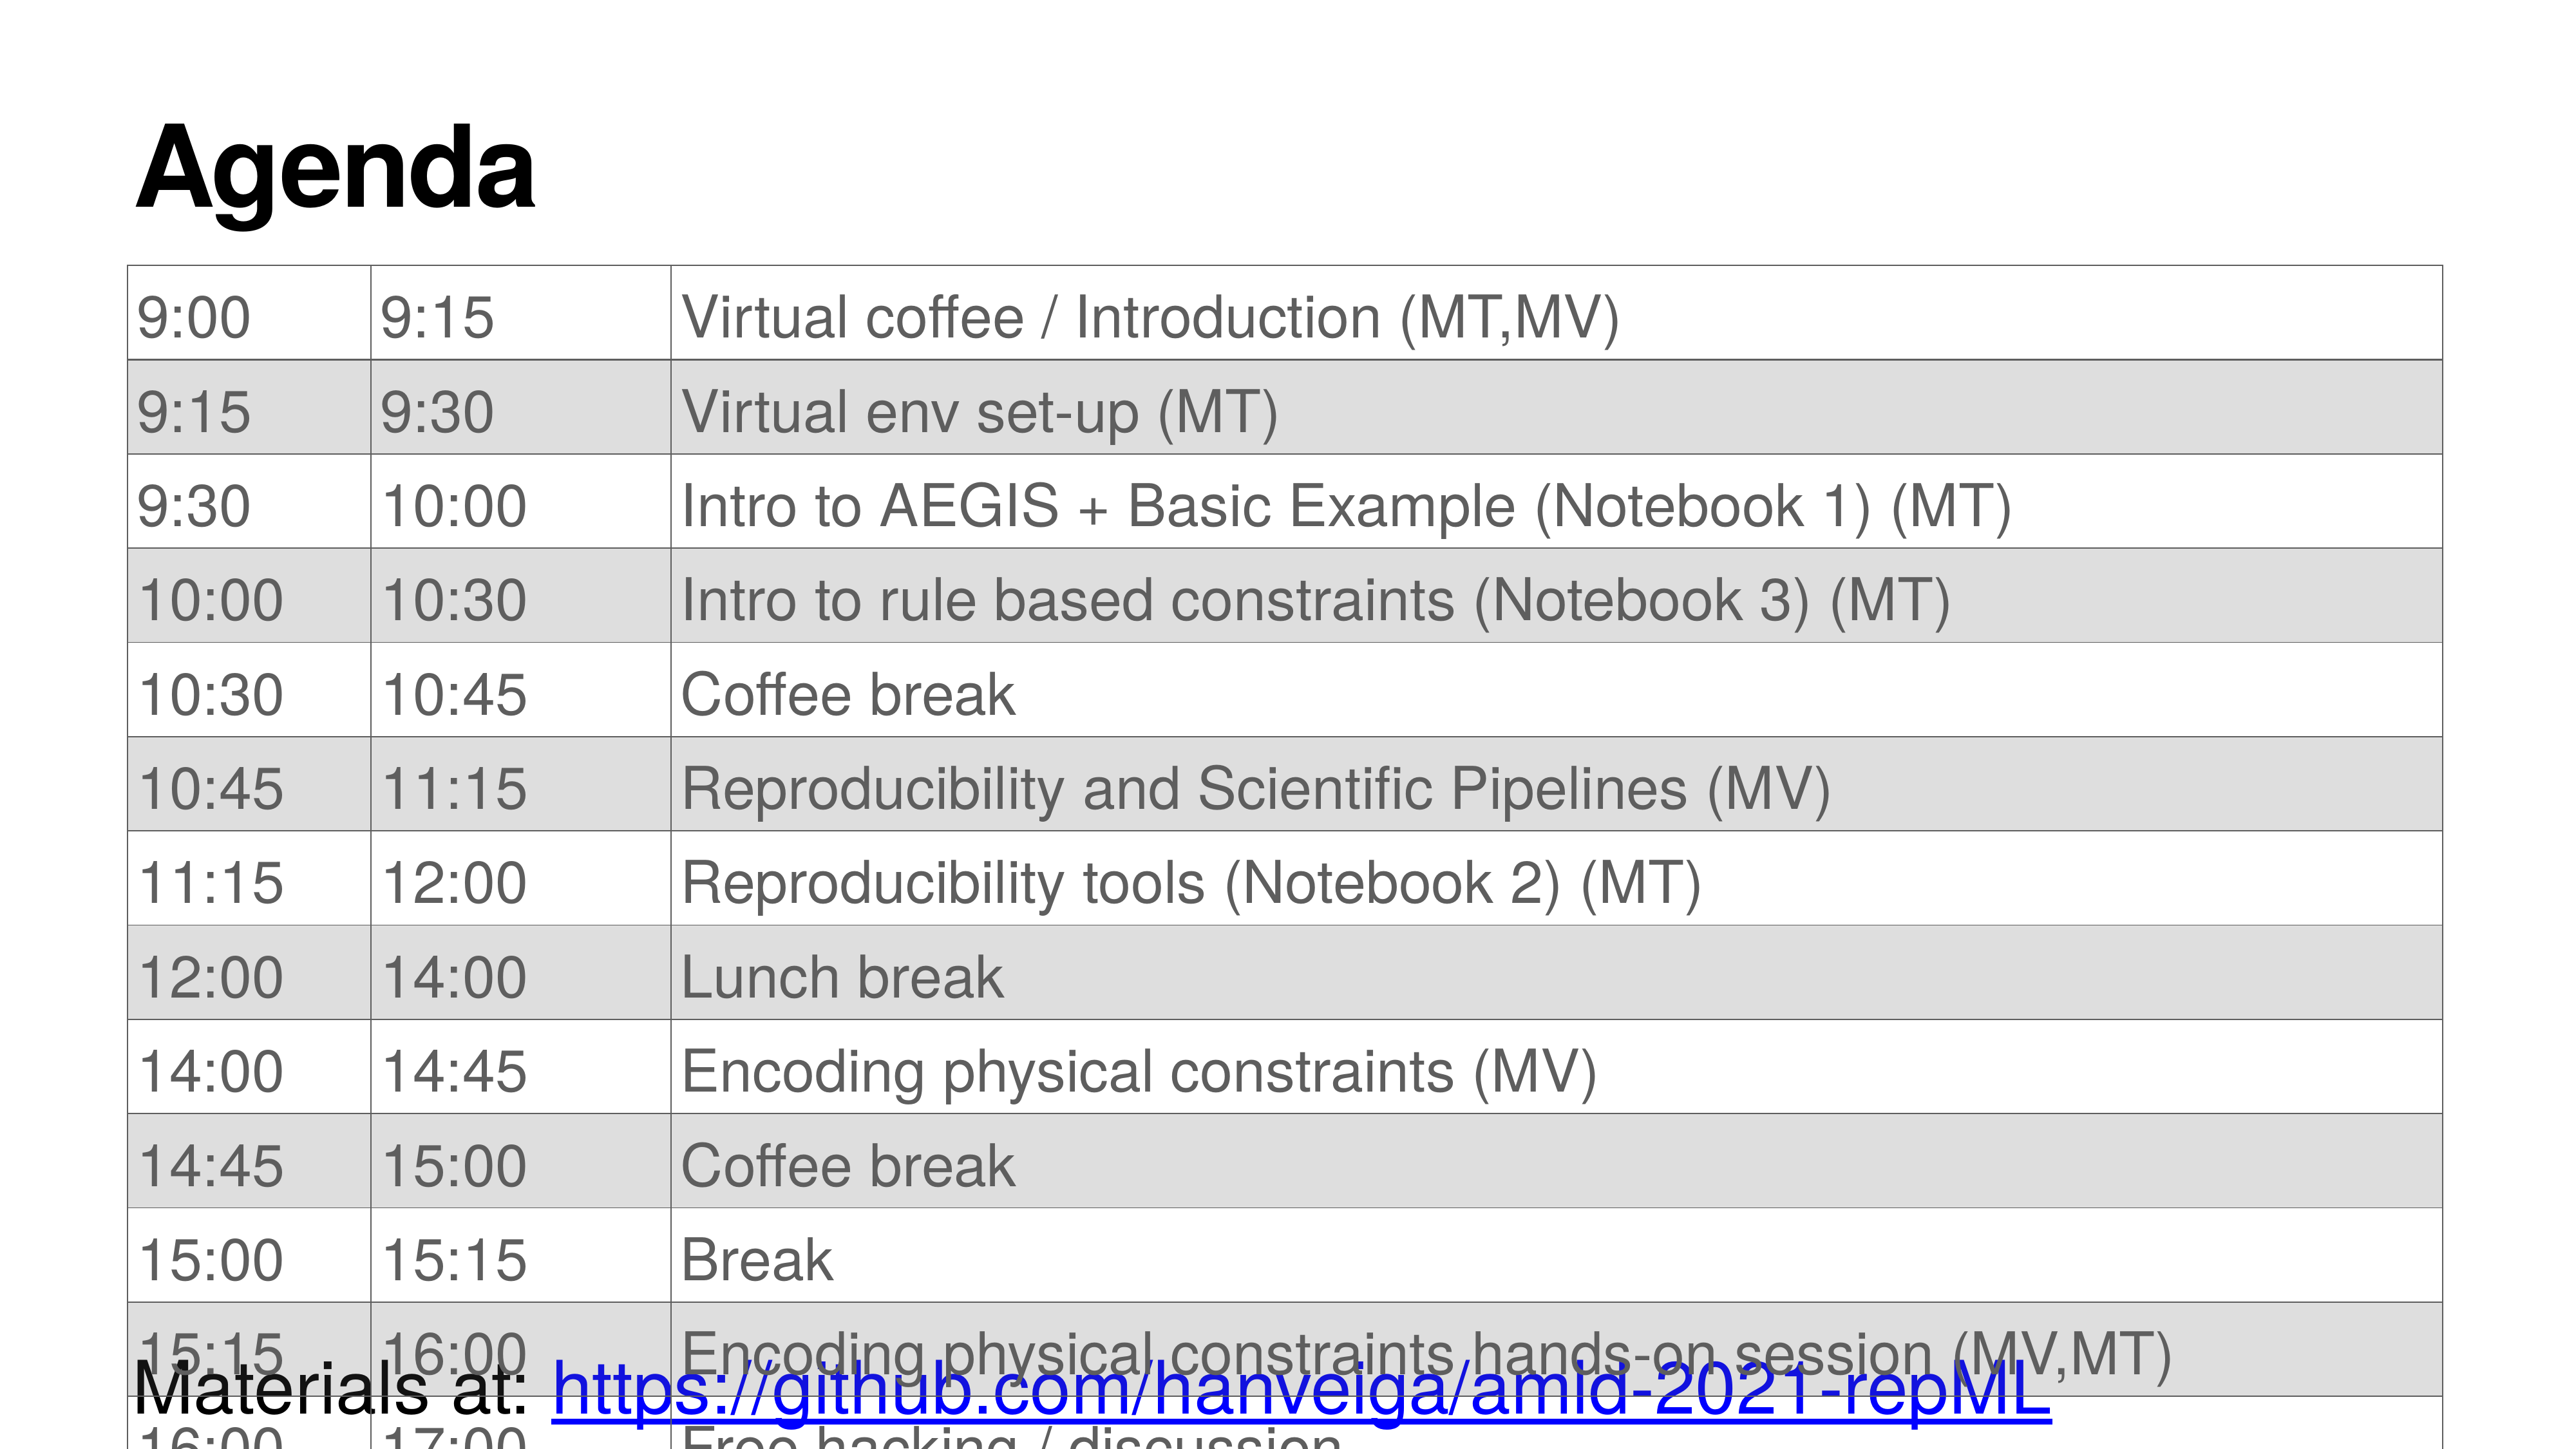

# Agenda
| 9:00 | 9:15 | Virtual coffee / Introduction (MT,MV) |
| --- | --- | --- |
| 9:15 | 9:30 | Virtual env set-up (MT) |
| 9:30 | 10:00 | Intro to AEGIS + Basic Example (Notebook 1) (MT) |
| 10:00 | 10:30 | Intro to rule based constraints (Notebook 3) (MT) |
| 10:30 | 10:45 | Coffee break |
| 10:45 | 11:15 | Reproducibility and Scientific Pipelines (MV) |
| 11:15 | 12:00 | Reproducibility tools (Notebook 2) (MT) |
| 12:00 | 14:00 | Lunch break |
| 14:00 | 14:45 | Encoding physical constraints (MV) |
| 14:45 | 15:00 | Coffee break |
| 15:00 | 15:15 | Break |
| 15:15 | 16:00 | Encoding physical constraints hands-on session (MV,MT) |
| 16:00 | 17:00 | Free hacking / discussion |
Materials at: https://github.com/hanveiga/amld-2021-repML